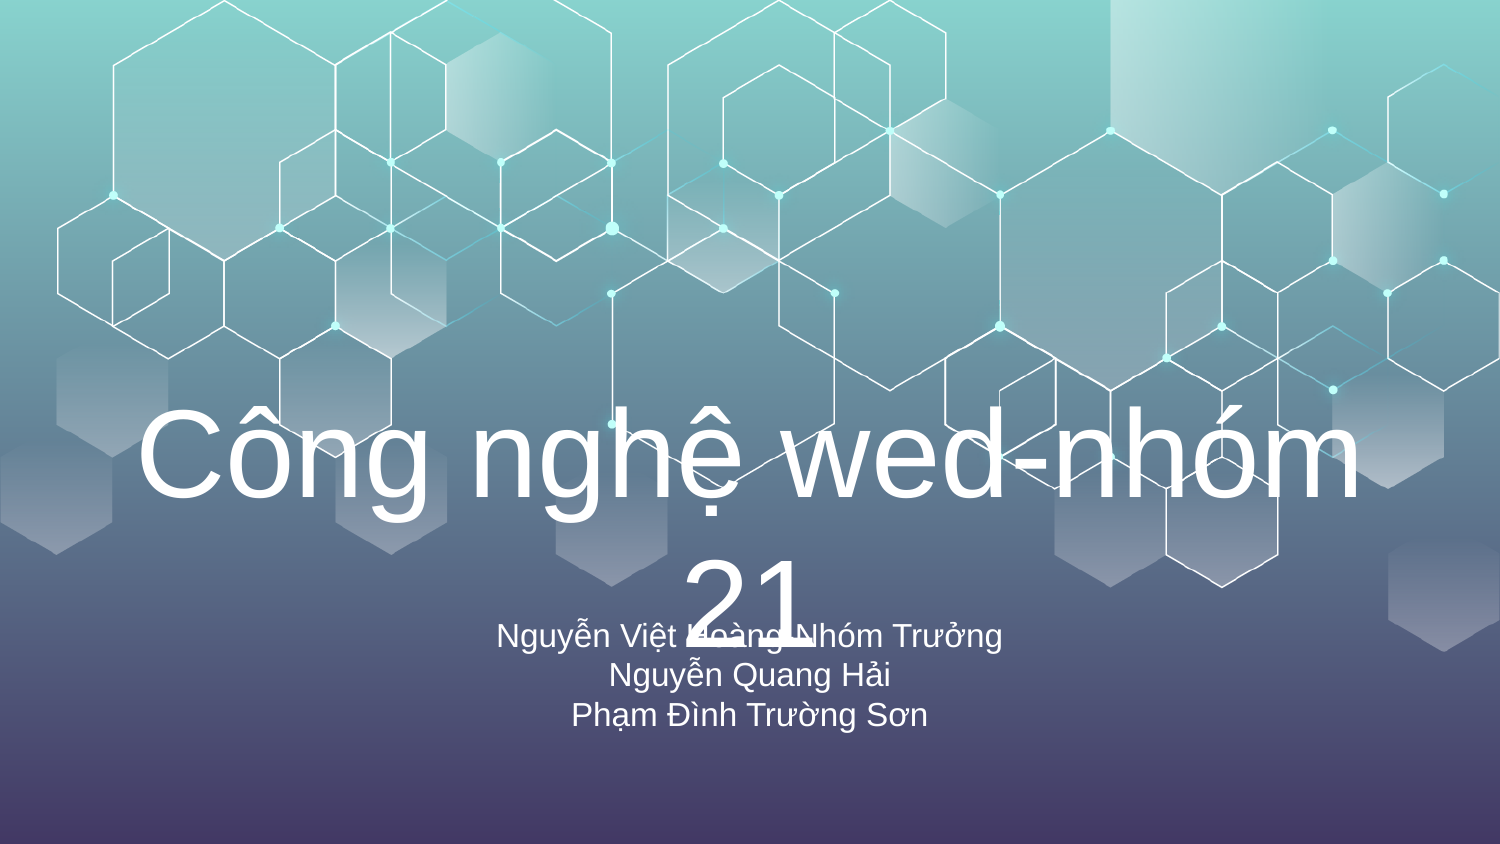

# Công nghệ wed-nhóm 21
Nguyễn Việt Hoàng-Nhóm Trưởng
Nguyễn Quang Hải
Phạm Đình Trường Sơn